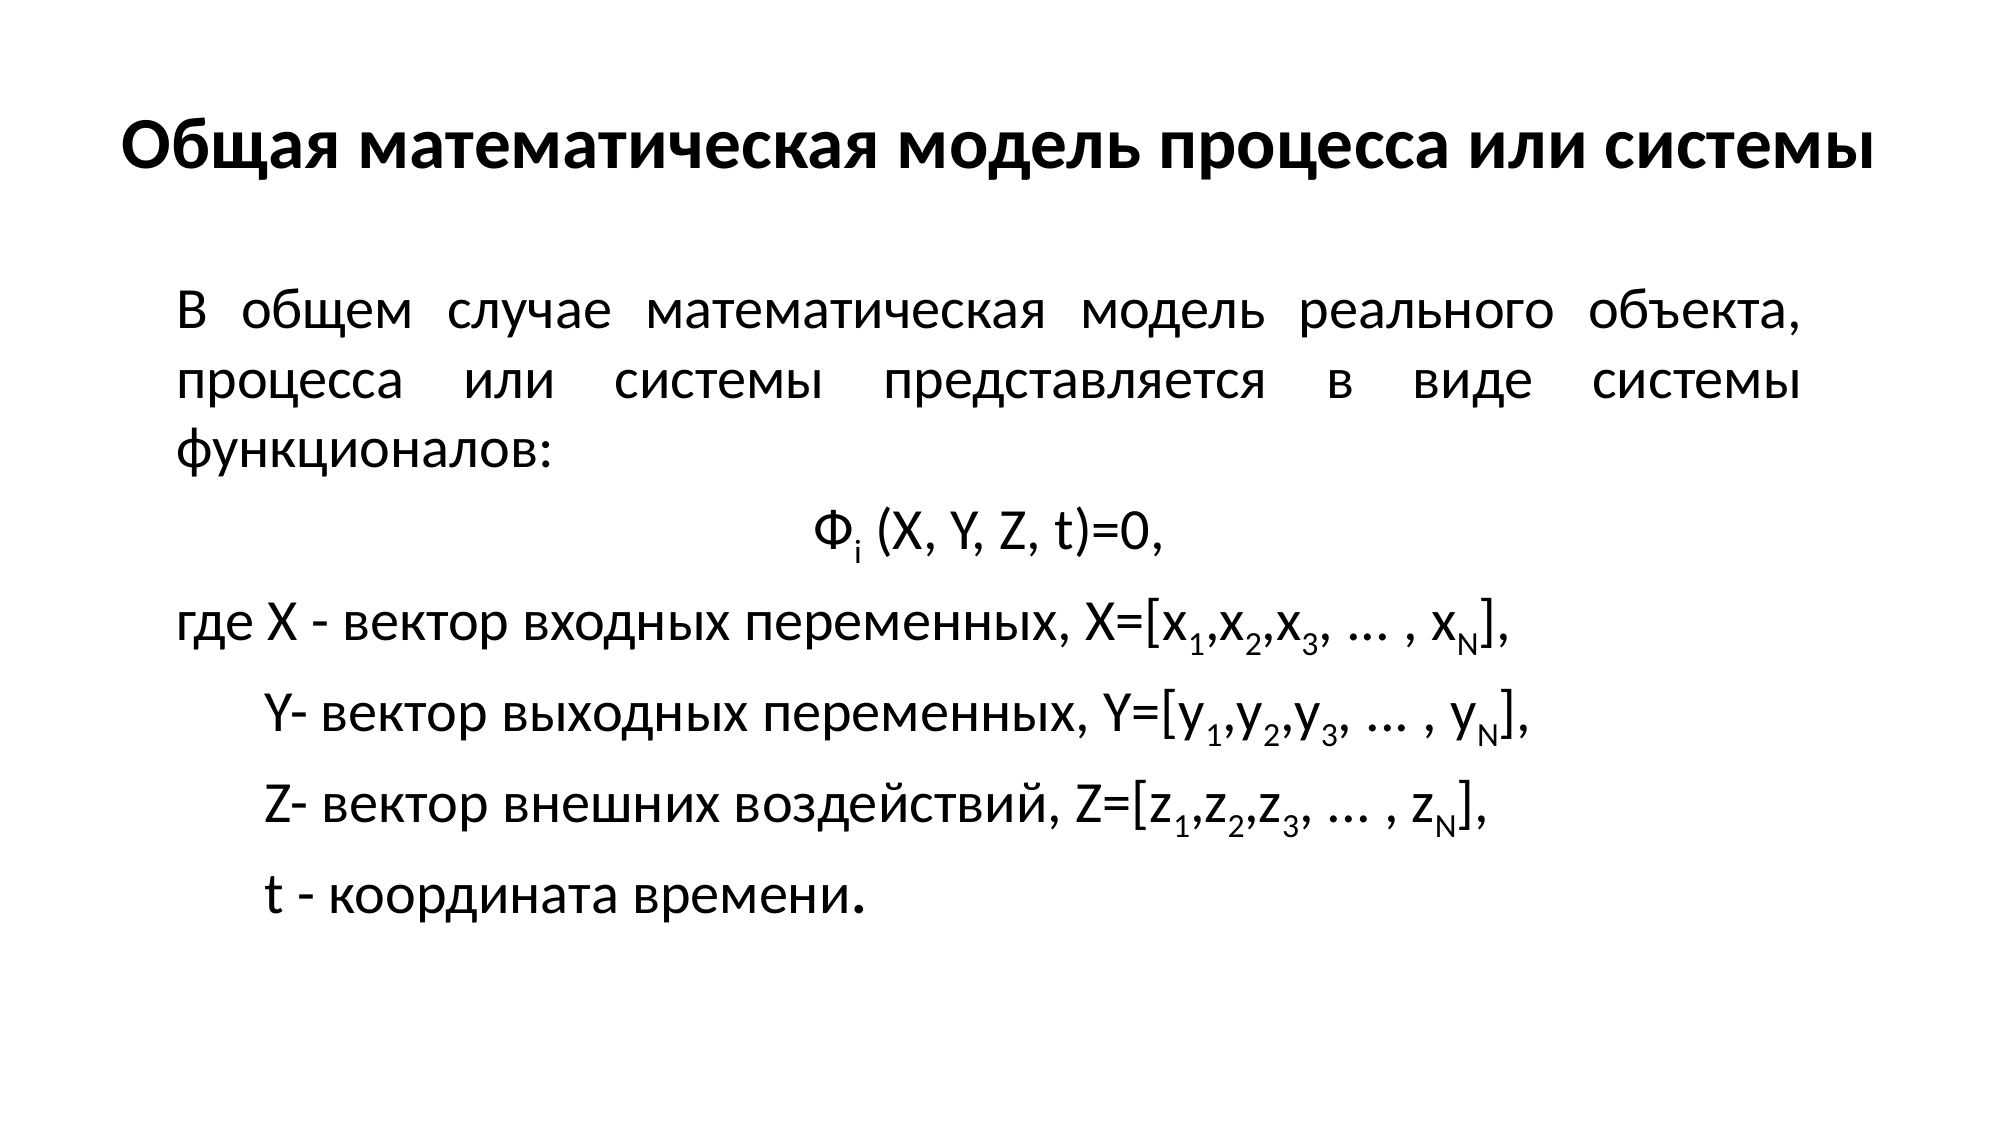

# Общая математическая модель процесса или системы
В общем случае математическая модель реального объекта, процесса или системы представляется в виде системы функционалов:
Фi (X, Y, Z, t)=0,
где X - вектор входных переменных, X=[x1,x2,x3, ... , xN],
Y- вектор выходных переменных, Y=[y1,y2,y3, ... , yN],
Z- вектор внешних воздействий, Z=[z1,z2,z3, ... , zN],
t - координата времени.